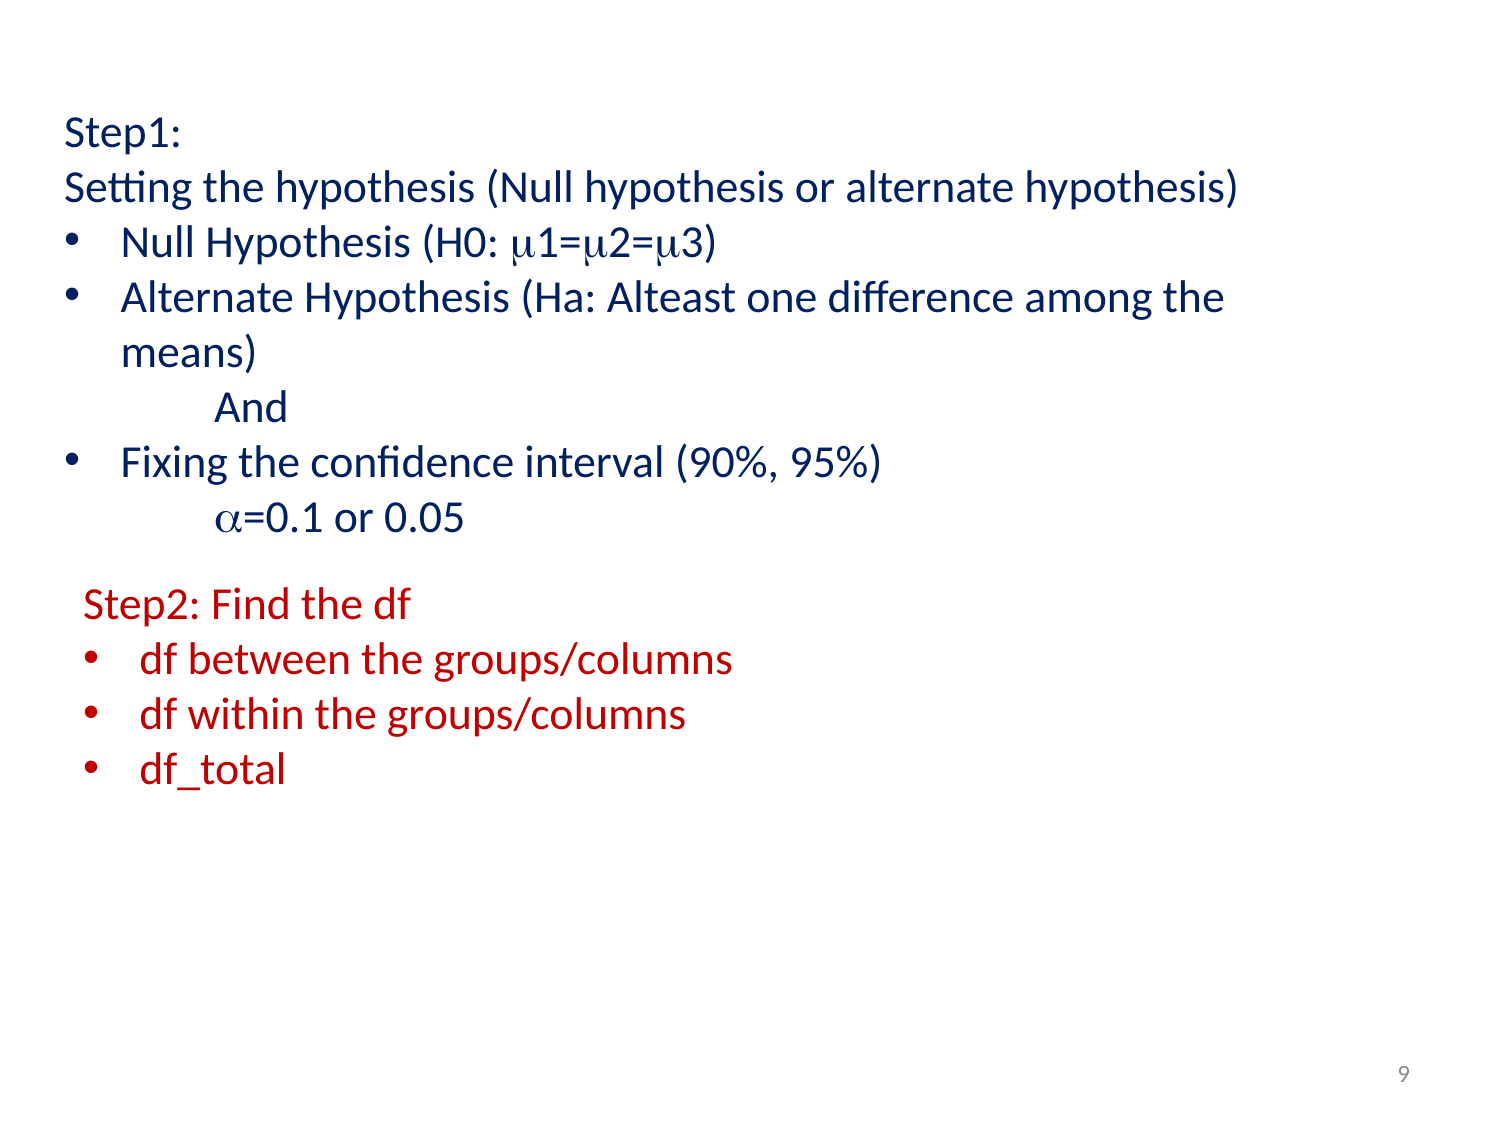

Step1:
Setting the hypothesis (Null hypothesis or alternate hypothesis)
Null Hypothesis (H0: μ1=μ2=μ3)
Alternate Hypothesis (Ha: Alteast one difference among the means)
	And
Fixing the confidence interval (90%, 95%)
	α=0.1 or 0.05
Step2: Find the df
df between the groups/columns
df within the groups/columns
df_total
9